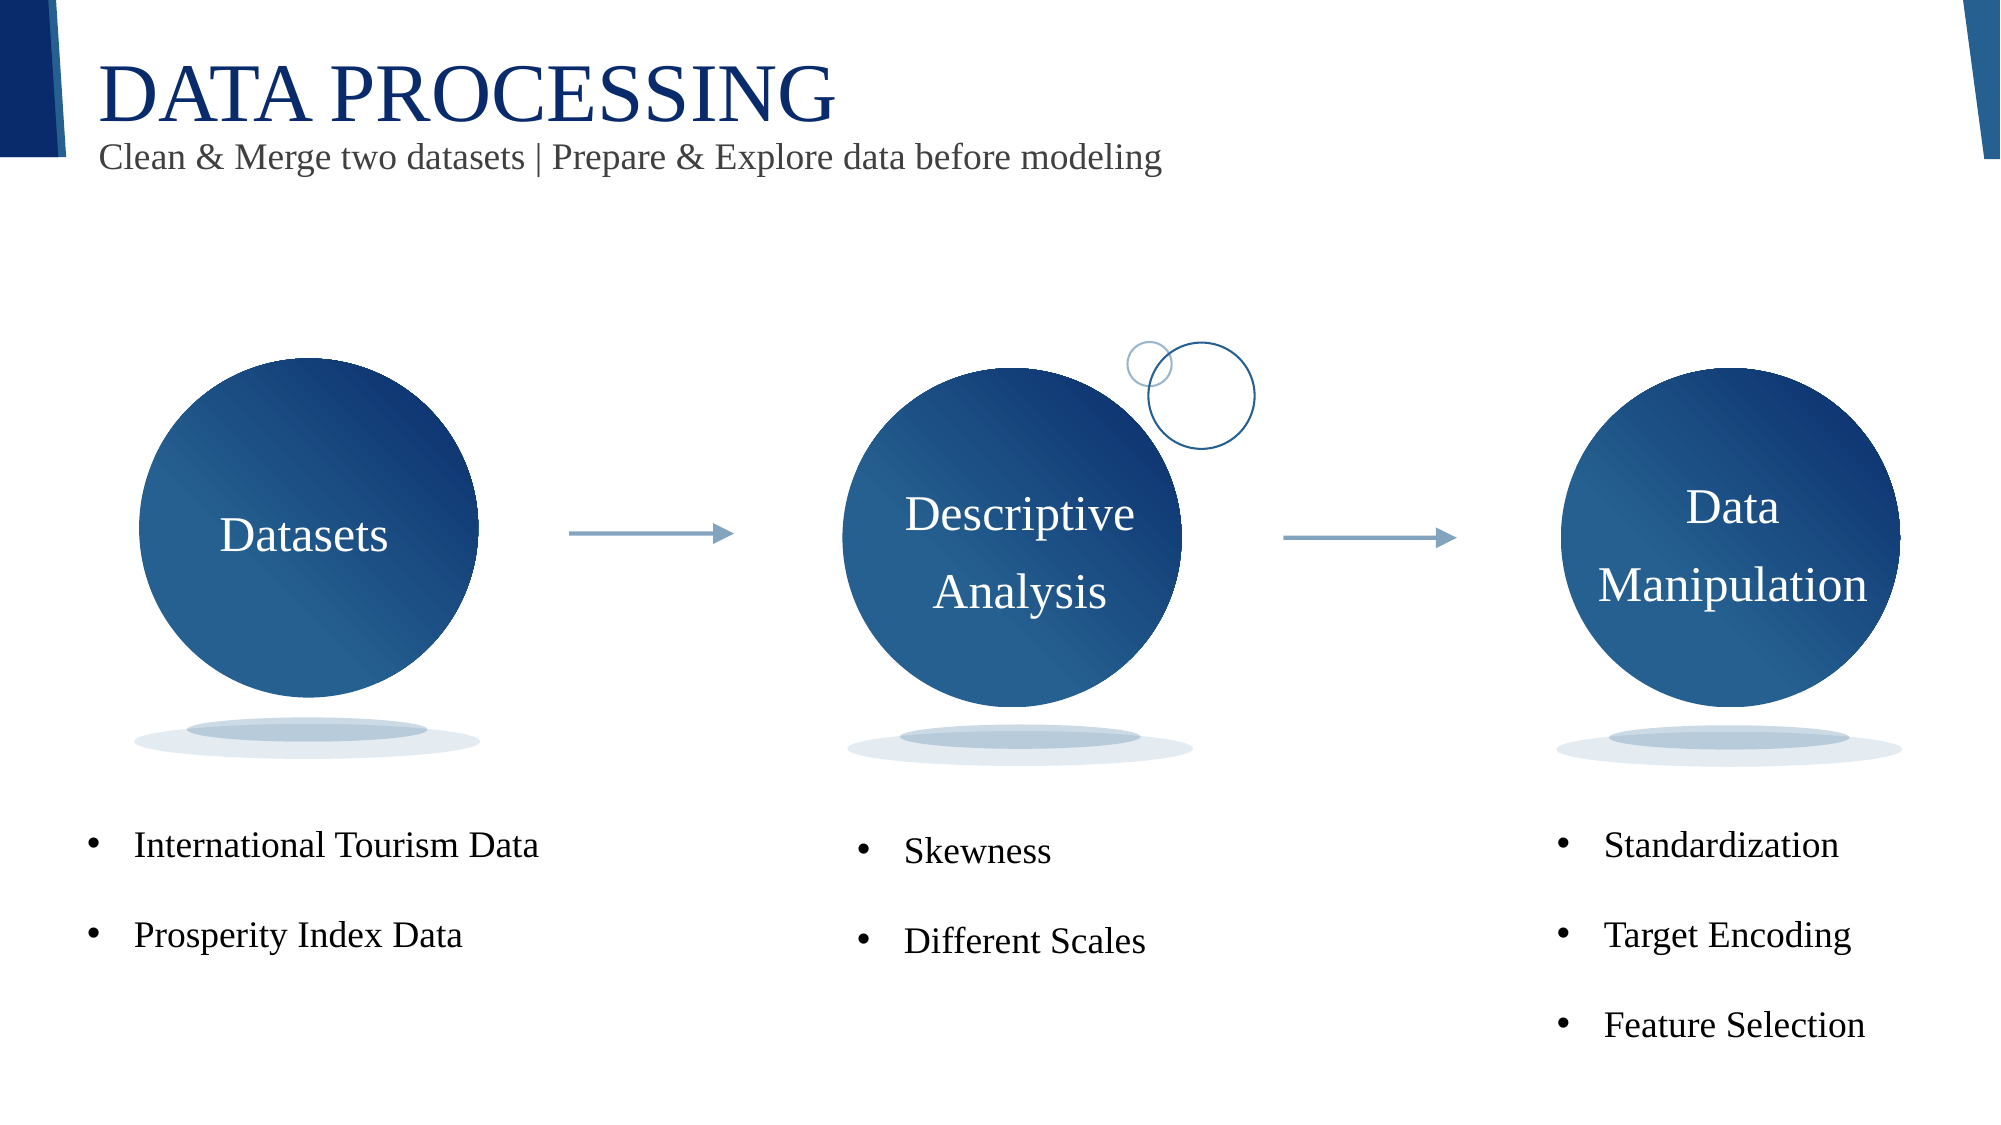

DATA PROCESSING
Clean & Merge two datasets | Prepare & Explore data before modeling

Data Manipulation
Descriptive Analysis
Datasets

Descriptive Analysis
Data Manipulation

Standardization

Target Encoding

Feature Selection
International Tourism Data

Prosperity Index Data
Skewness

Different Scales
GOOGLE CHROME